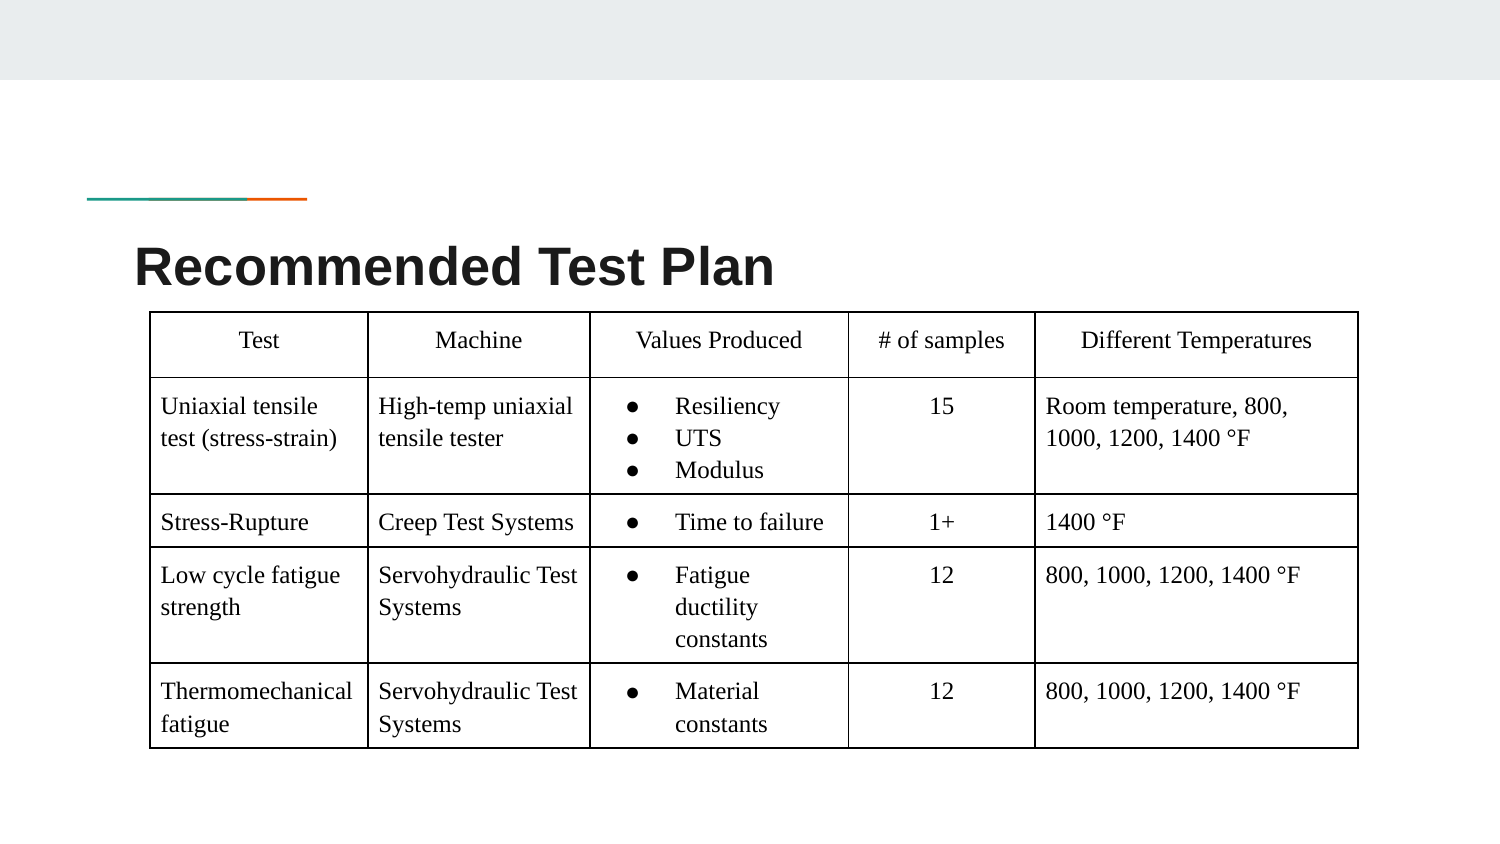

# Recommended Test Plan
| Test | Machine | Values Produced | # of samples | Different Temperatures |
| --- | --- | --- | --- | --- |
| Uniaxial tensile test (stress-strain) | High-temp uniaxial tensile tester | Resiliency UTS Modulus | 15 | Room temperature, 800, 1000, 1200, 1400 °F |
| Stress-Rupture | Creep Test Systems | Time to failure | 1+ | 1400 °F |
| Low cycle fatigue strength | Servohydraulic Test Systems | Fatigue ductility constants | 12 | 800, 1000, 1200, 1400 °F |
| Thermomechanical fatigue | Servohydraulic Test Systems | Material constants | 12 | 800, 1000, 1200, 1400 °F |